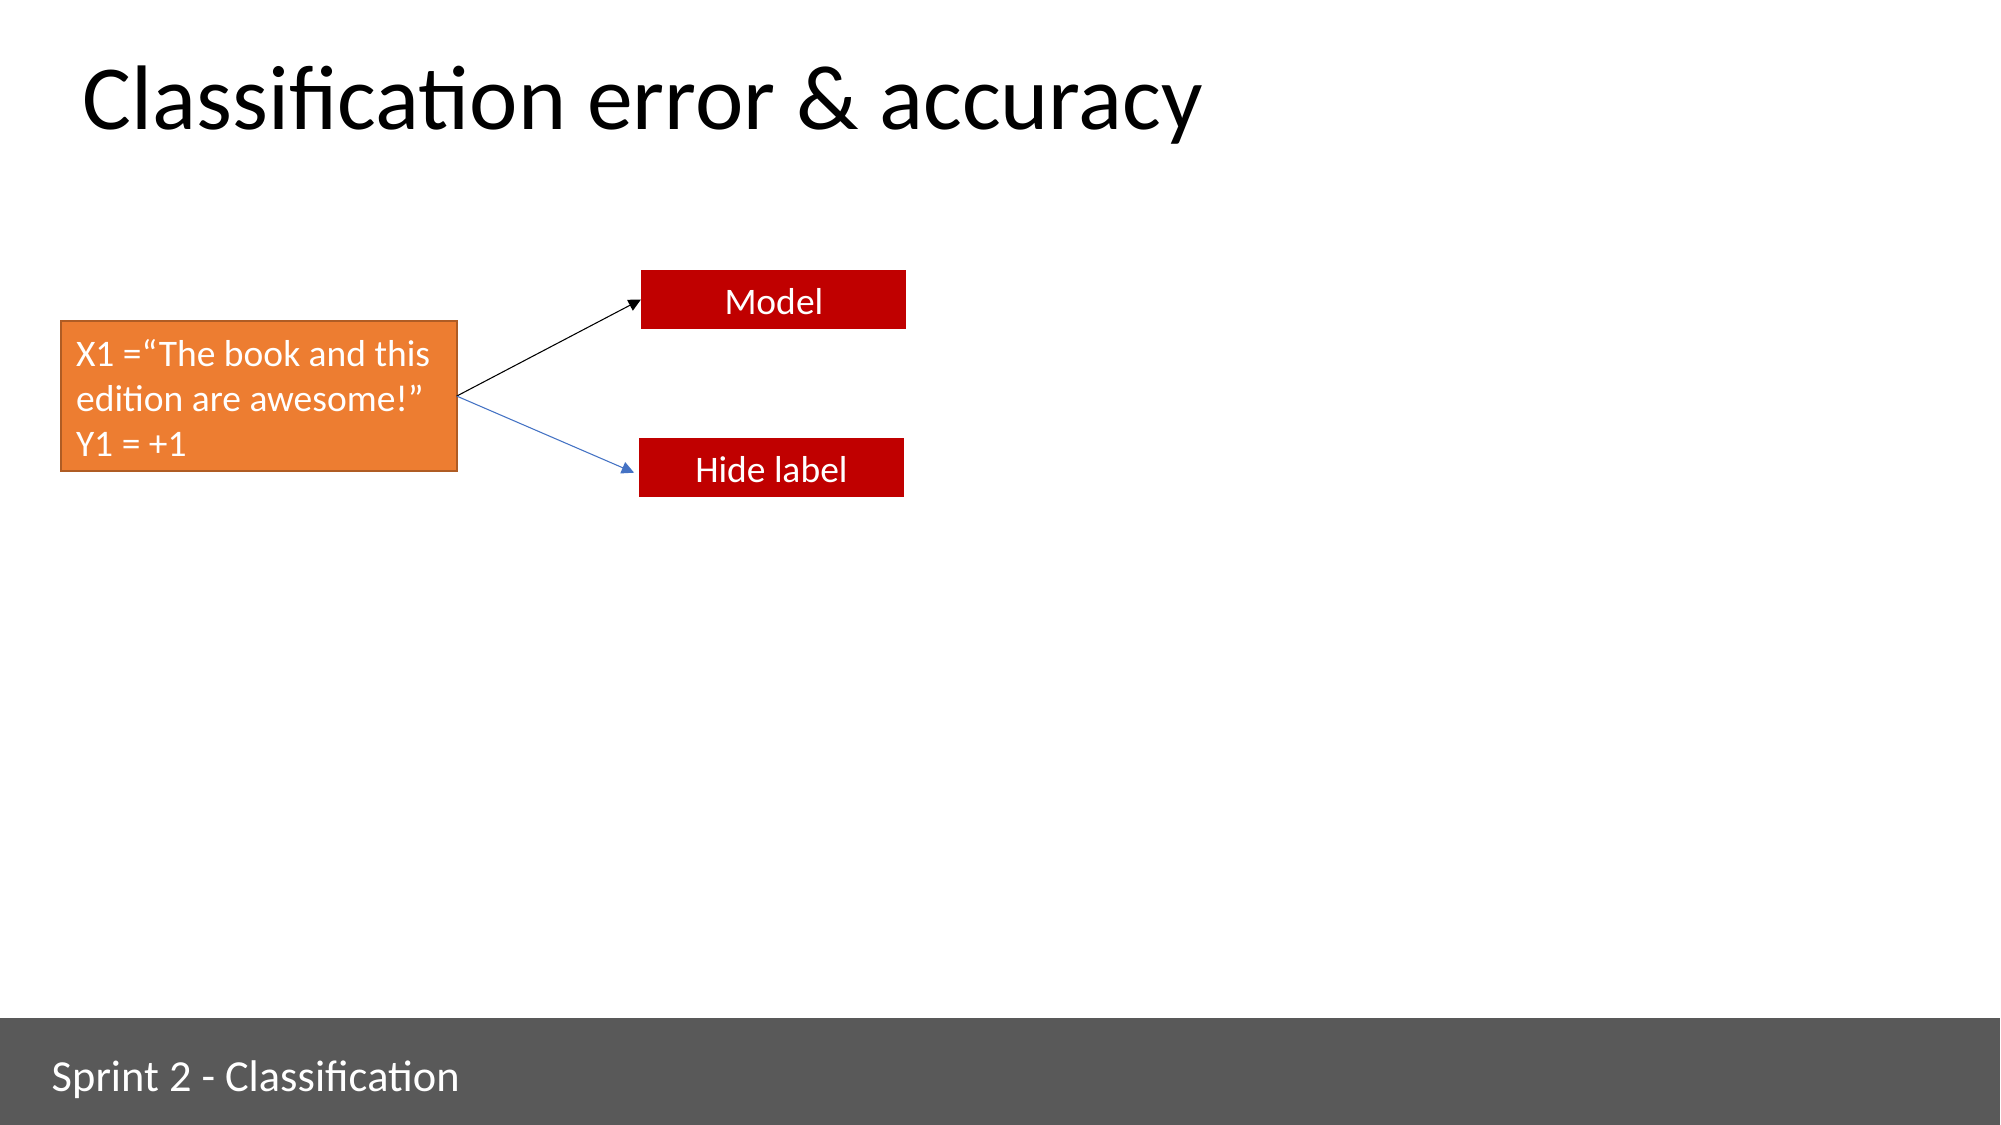

Classification error & accuracy
Model
X1 =“The book and this edition are awesome!”
Y1 = +1
Hide label

Sprint 2 - Classification